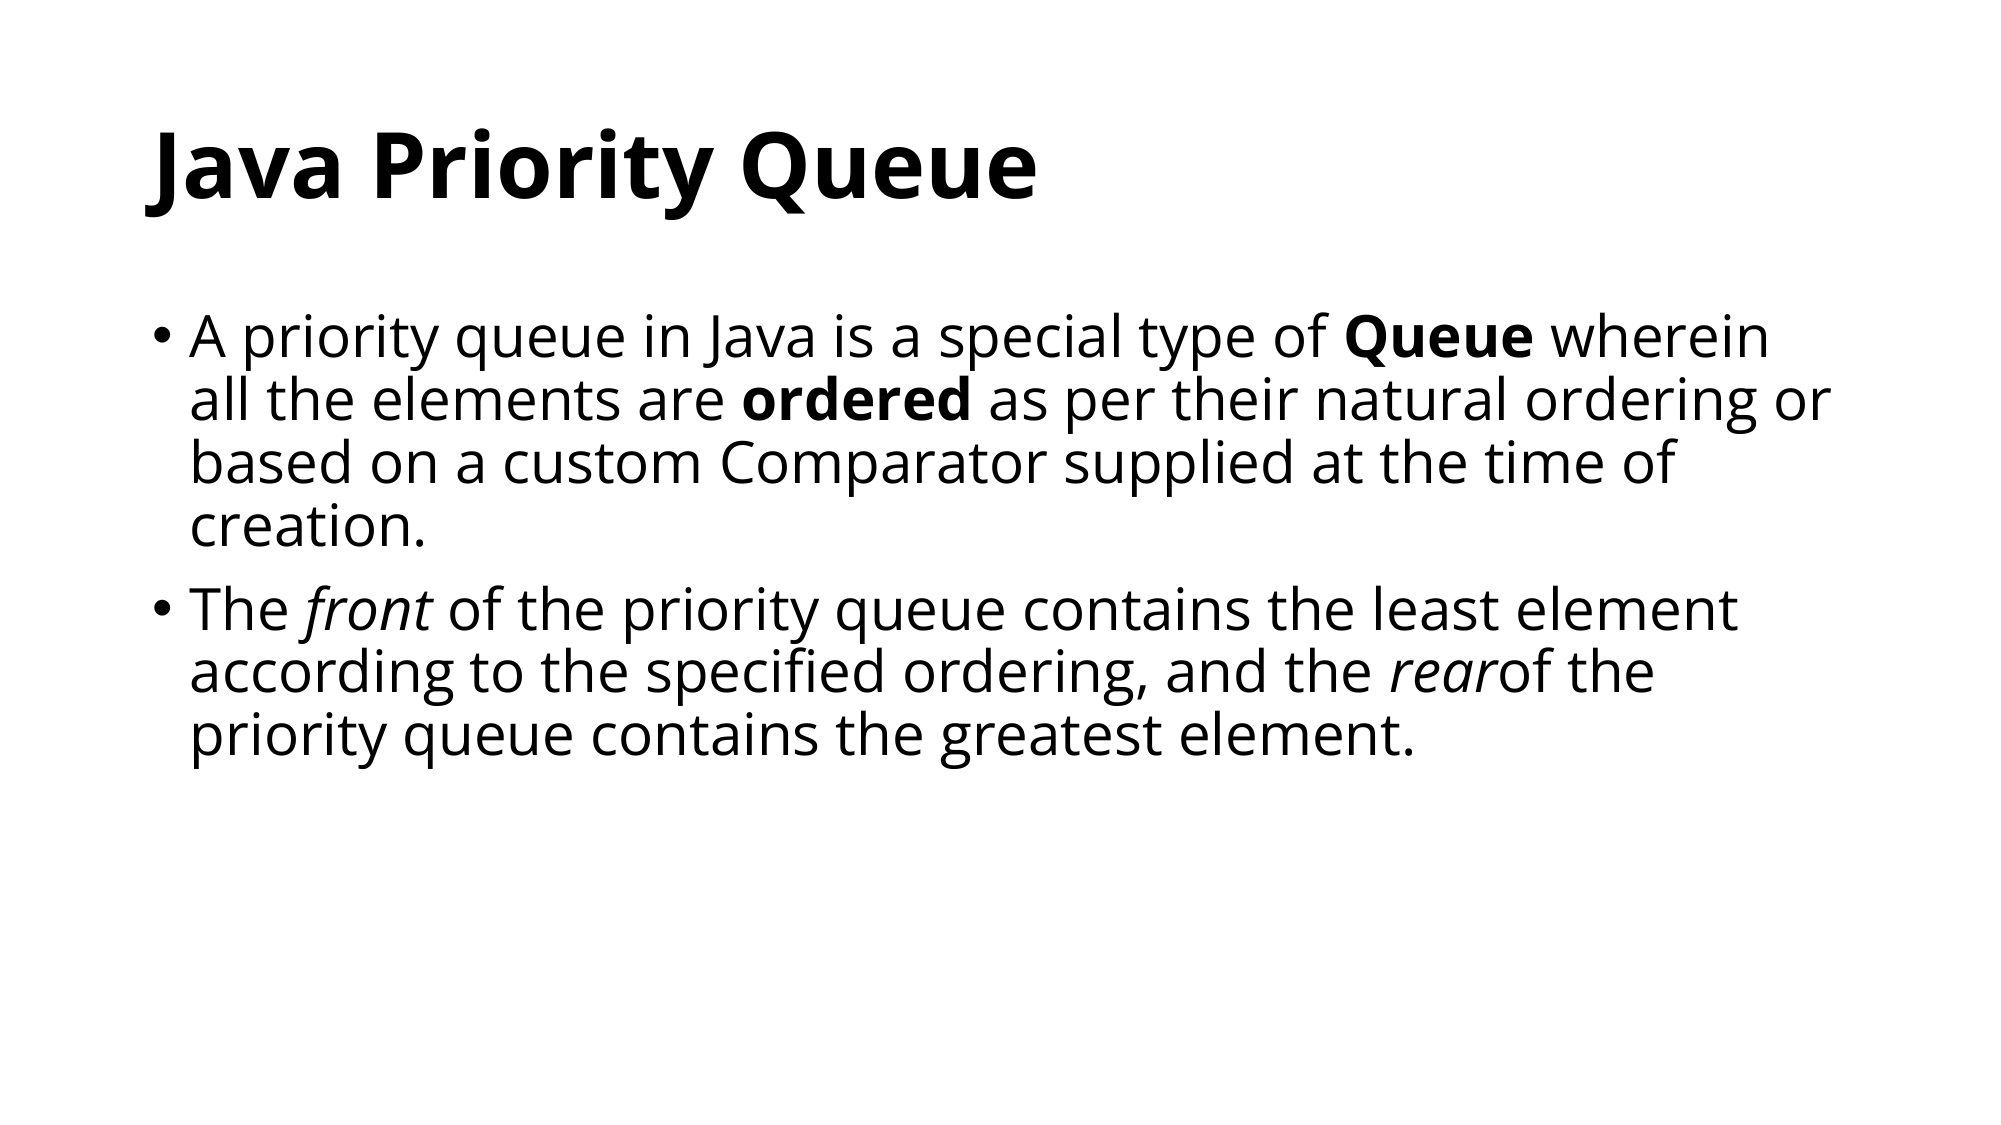

# Java Priority Queue
A priority queue in Java is a special type of Queue wherein all the elements are ordered as per their natural ordering or based on a custom Comparator supplied at the time of creation.
The front of the priority queue contains the least element according to the specified ordering, and the rearof the priority queue contains the greatest element.